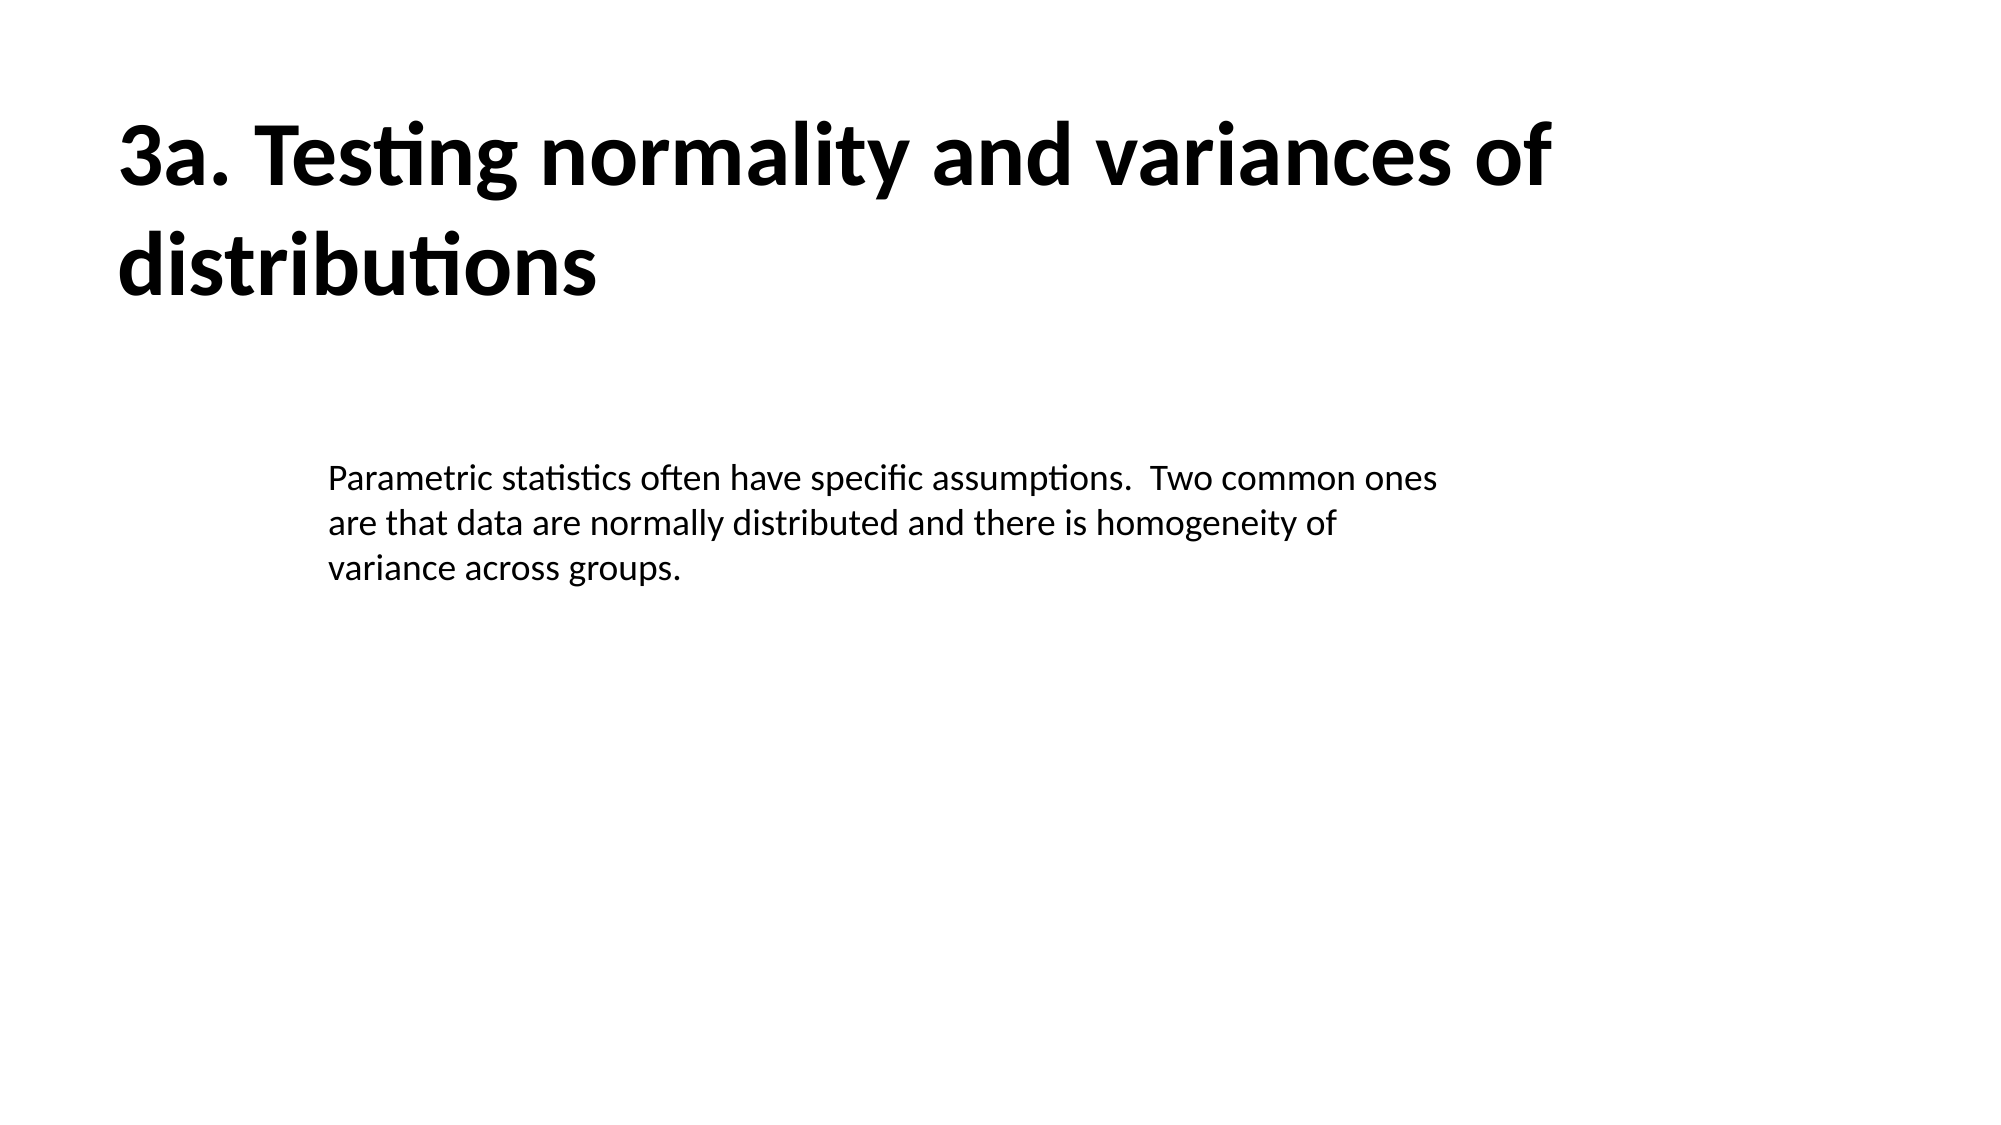

3a. Testing normality and variances of distributions
Parametric statistics often have specific assumptions.  Two common ones are that data are normally distributed and there is homogeneity of variance across groups.